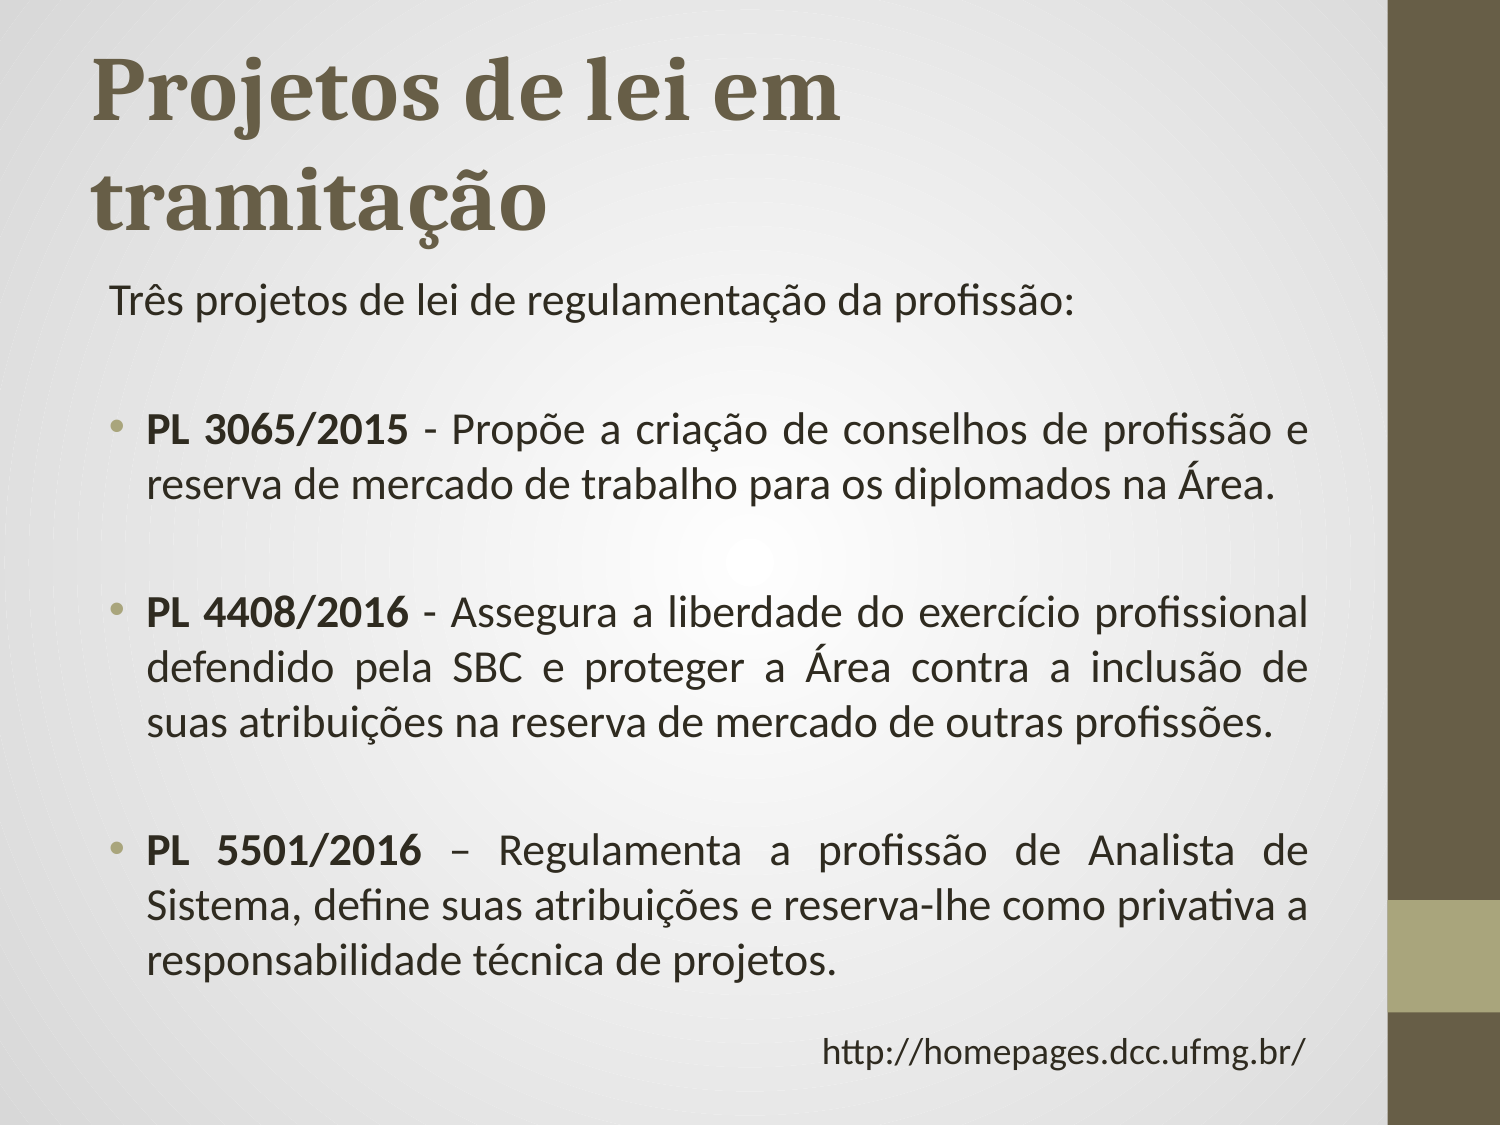

# Projetos de lei em tramitação
Três projetos de lei de regulamentação da profissão:

PL 3065/2015 - Propõe a criação de conselhos de profissão e reserva de mercado de trabalho para os diplomados na Área.

PL 4408/2016 - Assegura a liberdade do exercício profissional defendido pela SBC e proteger a Área contra a inclusão de suas atribuições na reserva de mercado de outras profissões.

PL 5501/2016 – Regulamenta a profissão de Analista de Sistema, define suas atribuições e reserva-lhe como privativa a responsabilidade técnica de projetos.
http://homepages.dcc.ufmg.br/